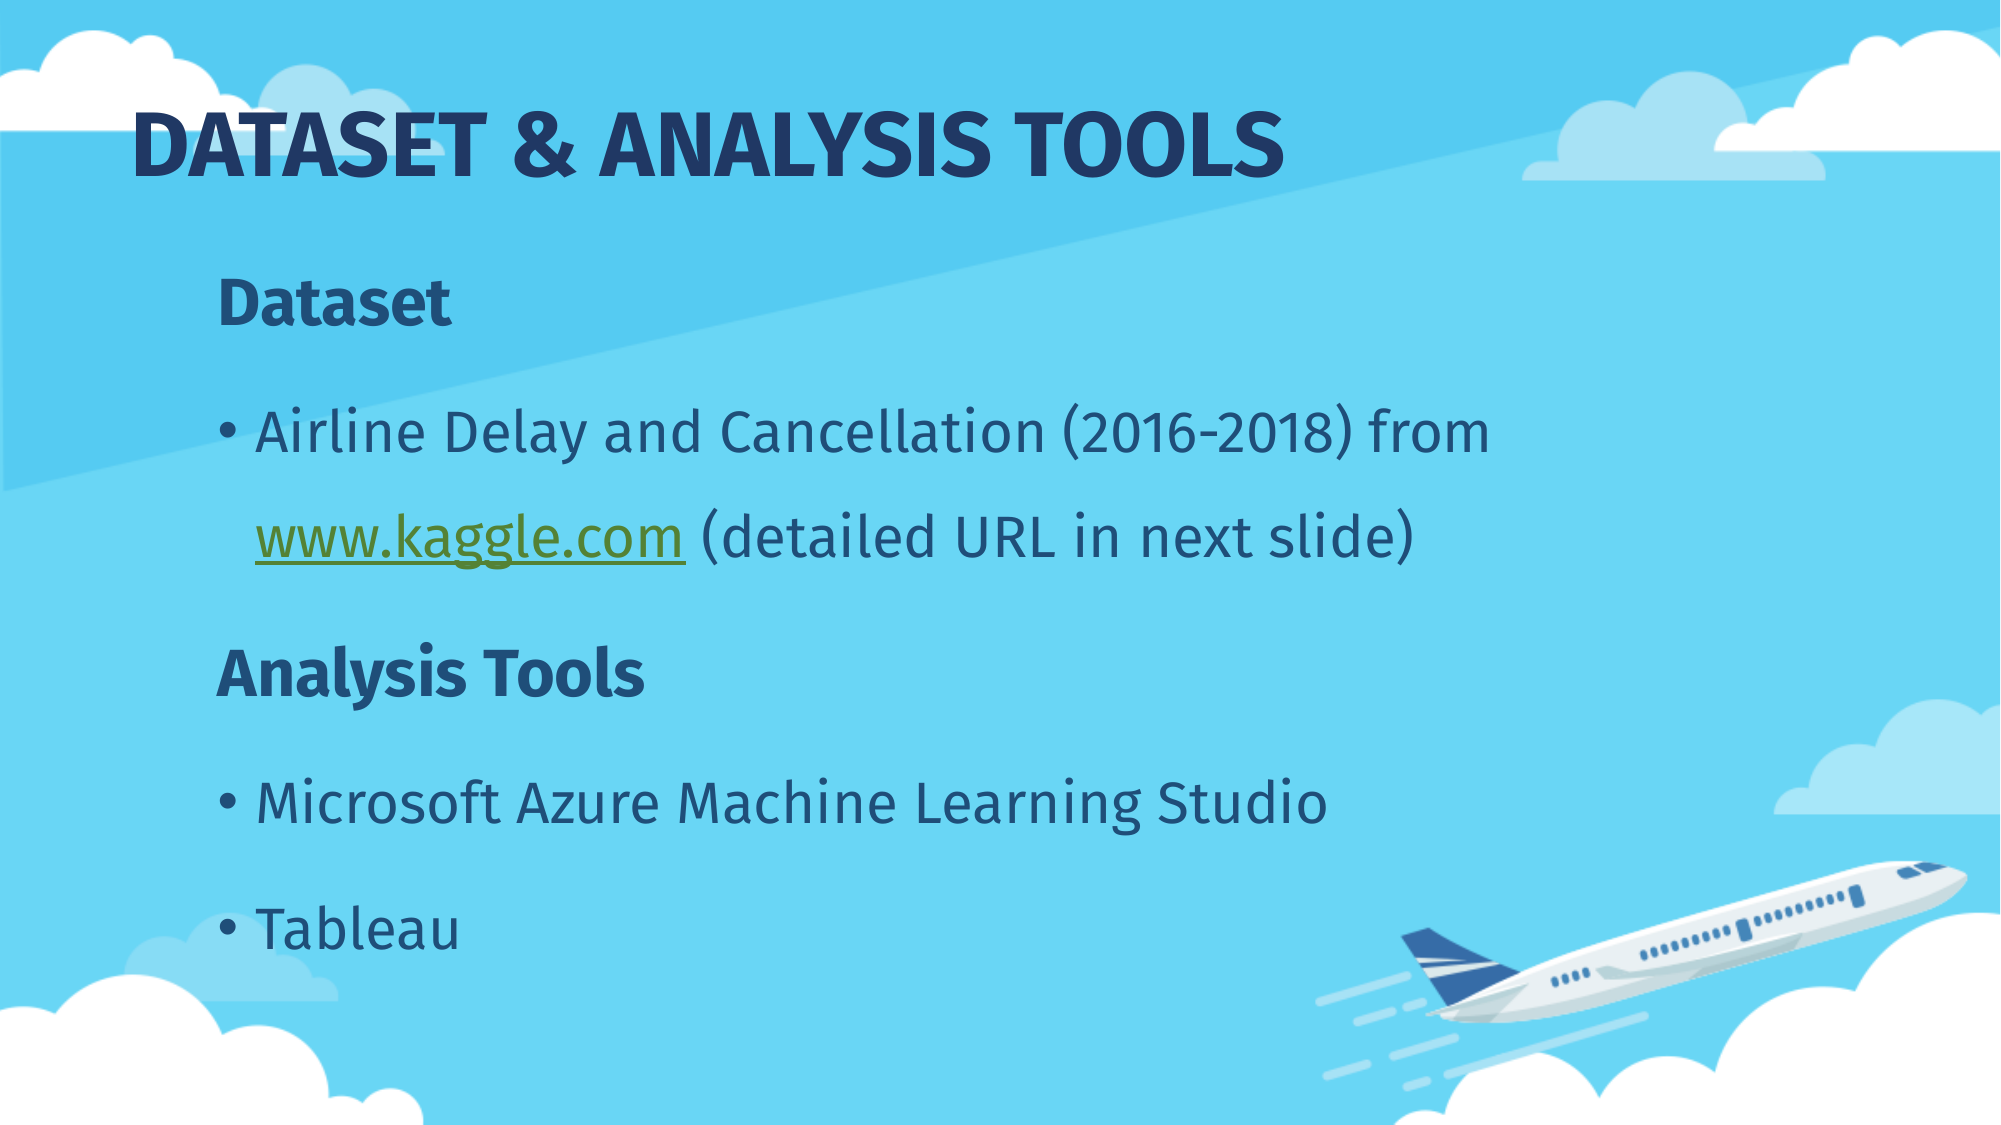

# DATASET & ANALYSIS TOOLS
Dataset
Airline Delay and Cancellation (2016-2018) from www.kaggle.com (detailed URL in next slide)
Analysis Tools
Microsoft Azure Machine Learning Studio
Tableau